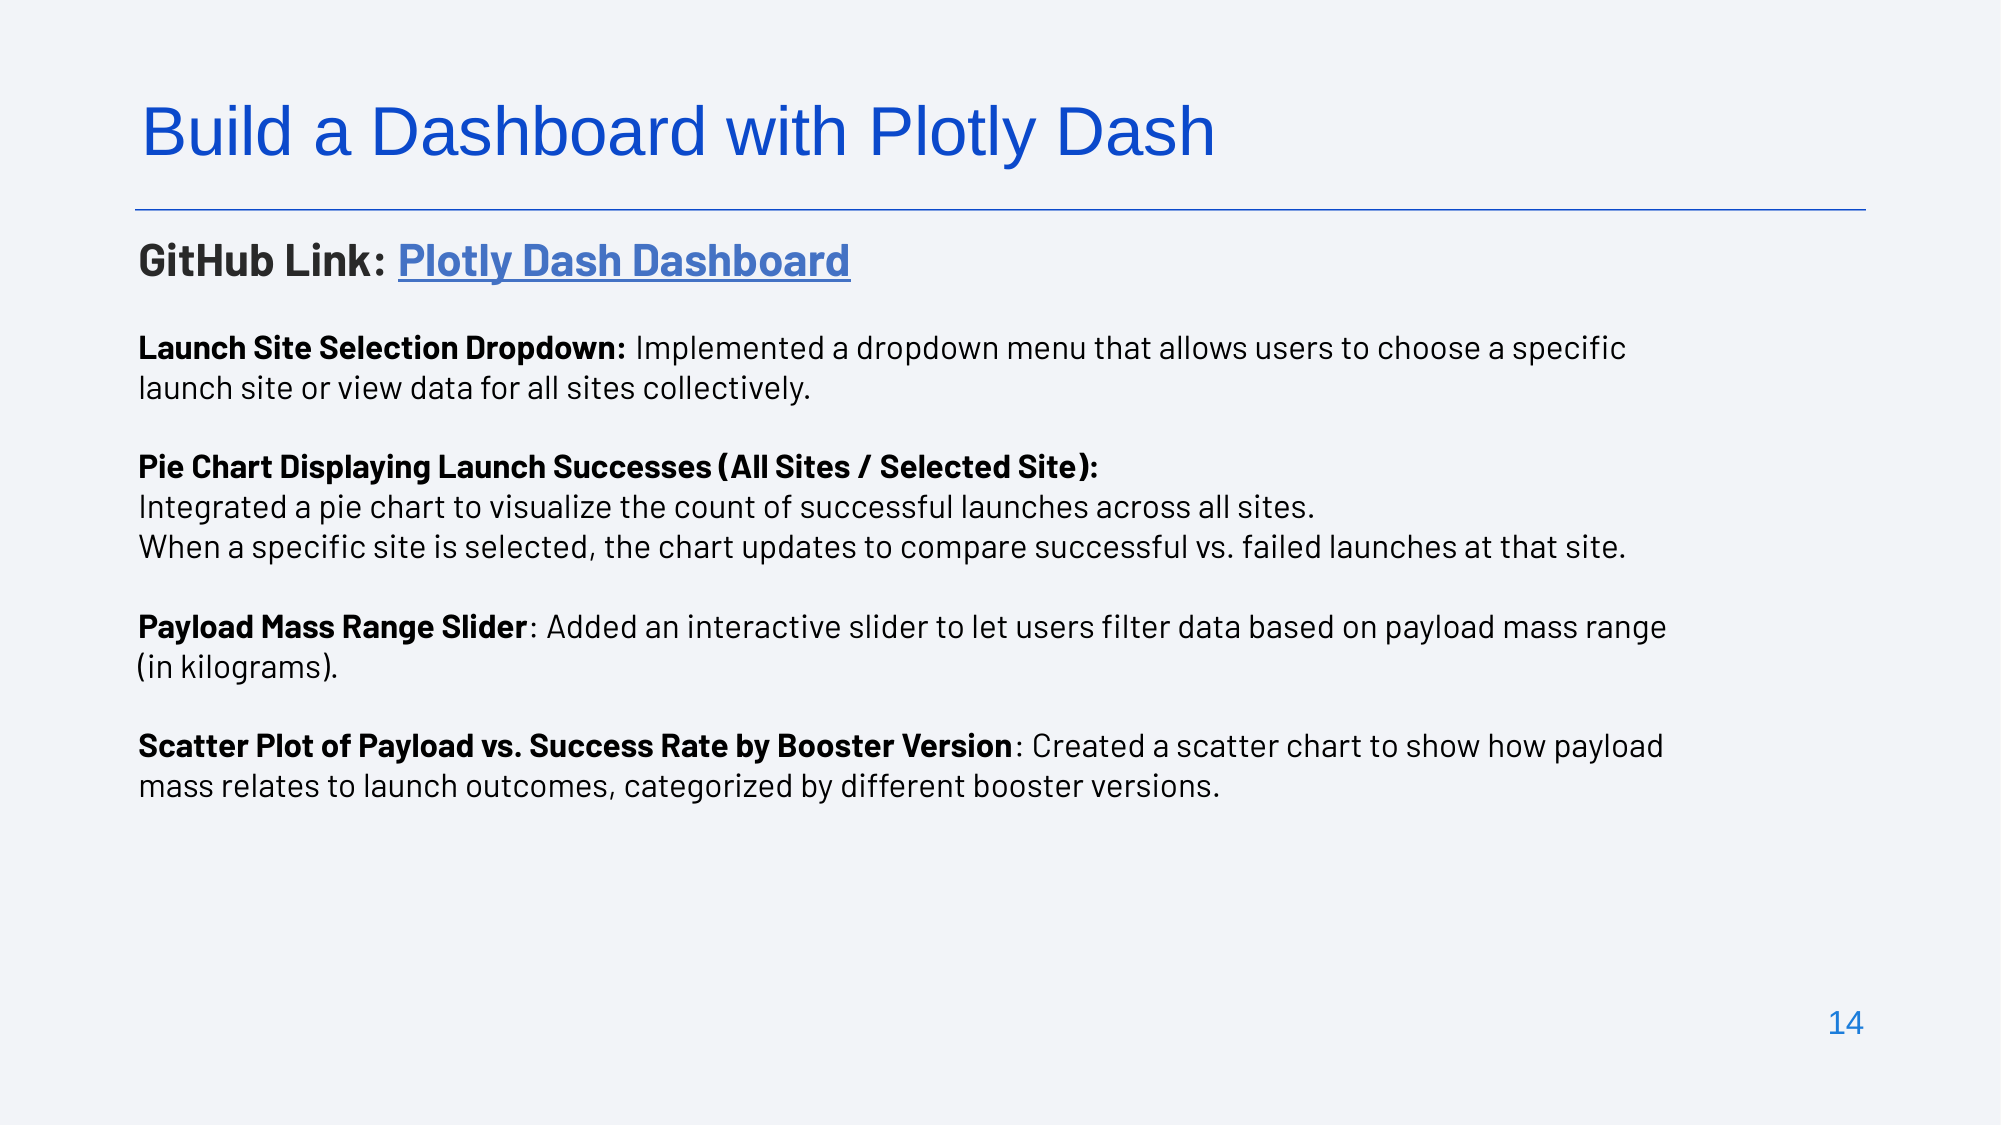

Build a Dashboard with Plotly Dash
GitHub Link: Plotly Dash Dashboard

Launch Site Selection Dropdown: Implemented a dropdown menu that allows users to choose a specific
launch site or view data for all sites collectively.

Pie Chart Displaying Launch Successes (All Sites / Selected Site):
Integrated a pie chart to visualize the count of successful launches across all sites.
When a specific site is selected, the chart updates to compare successful vs. failed launches at that site.

Payload Mass Range Slider: Added an interactive slider to let users filter data based on payload mass range (in kilograms).

Scatter Plot of Payload vs. Success Rate by Booster Version: Created a scatter chart to show how payload mass relates to launch outcomes, categorized by different booster versions.

14